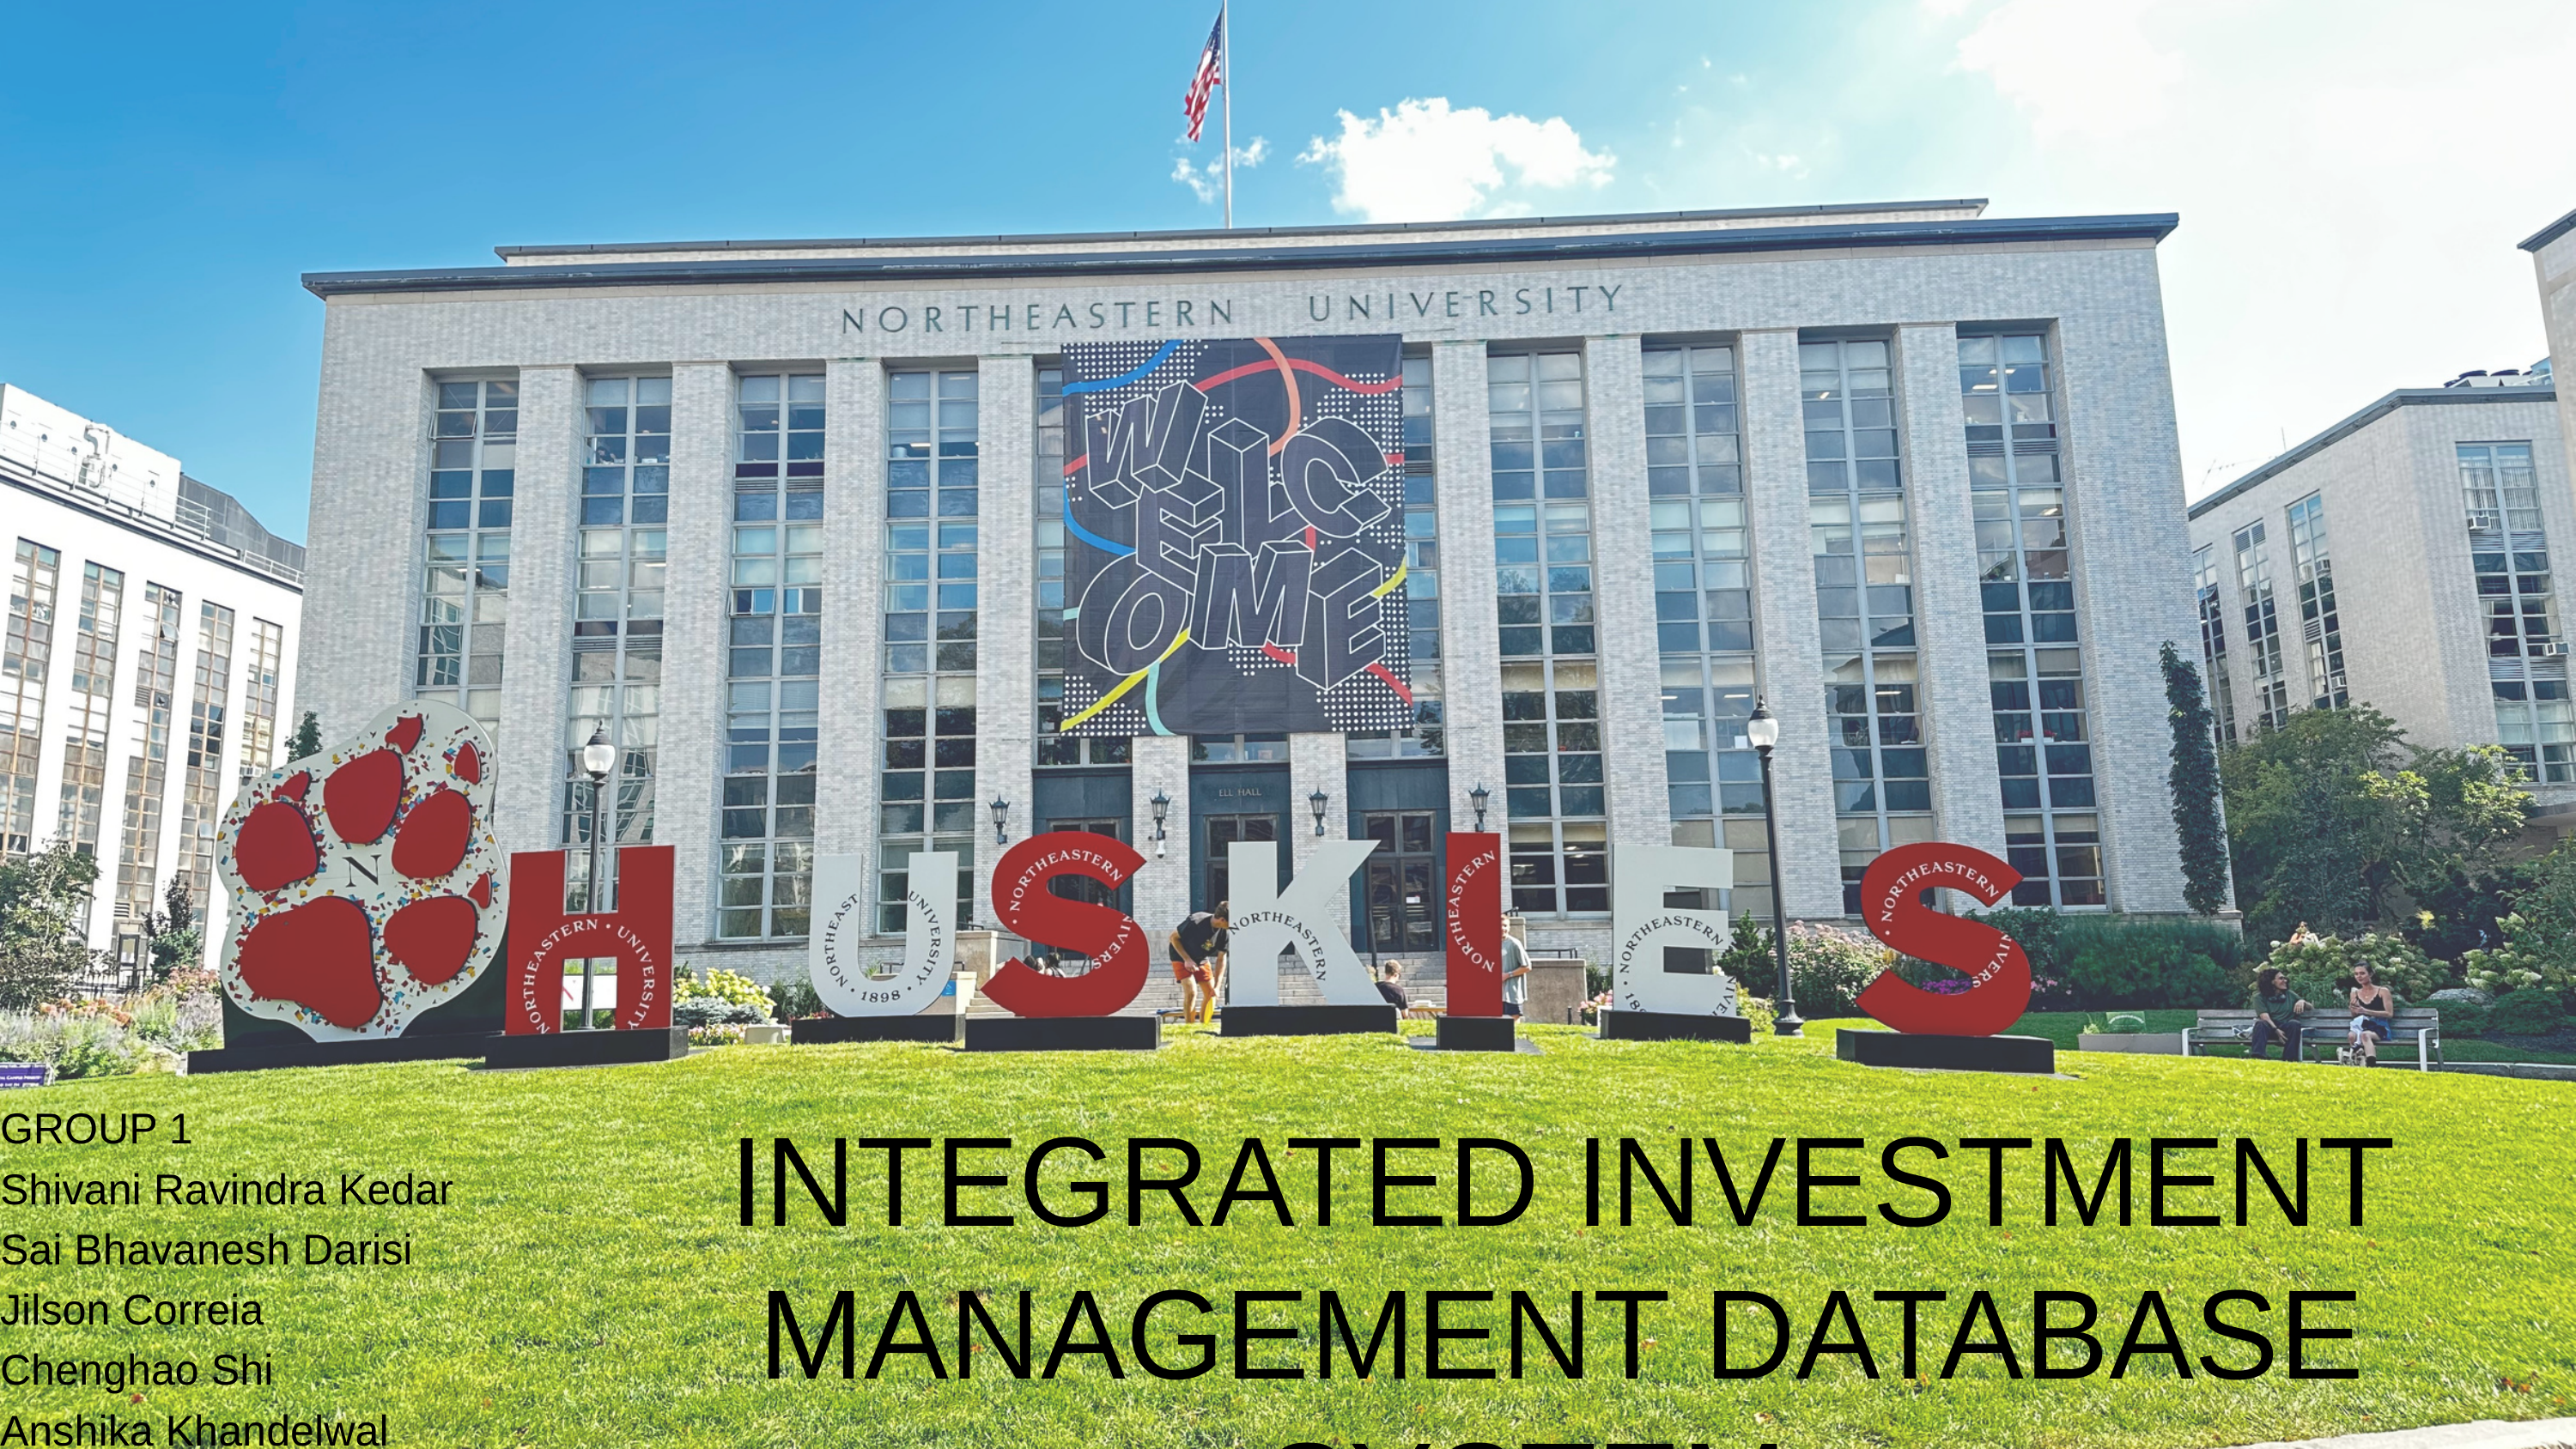

GROUP 1
Shivani Ravindra Kedar
Sai Bhavanesh Darisi
Jilson Correia
Chenghao Shi
Anshika Khandelwal
INTEGRATED INVESTMENT MANAGEMENT DATABASE SYSTEM